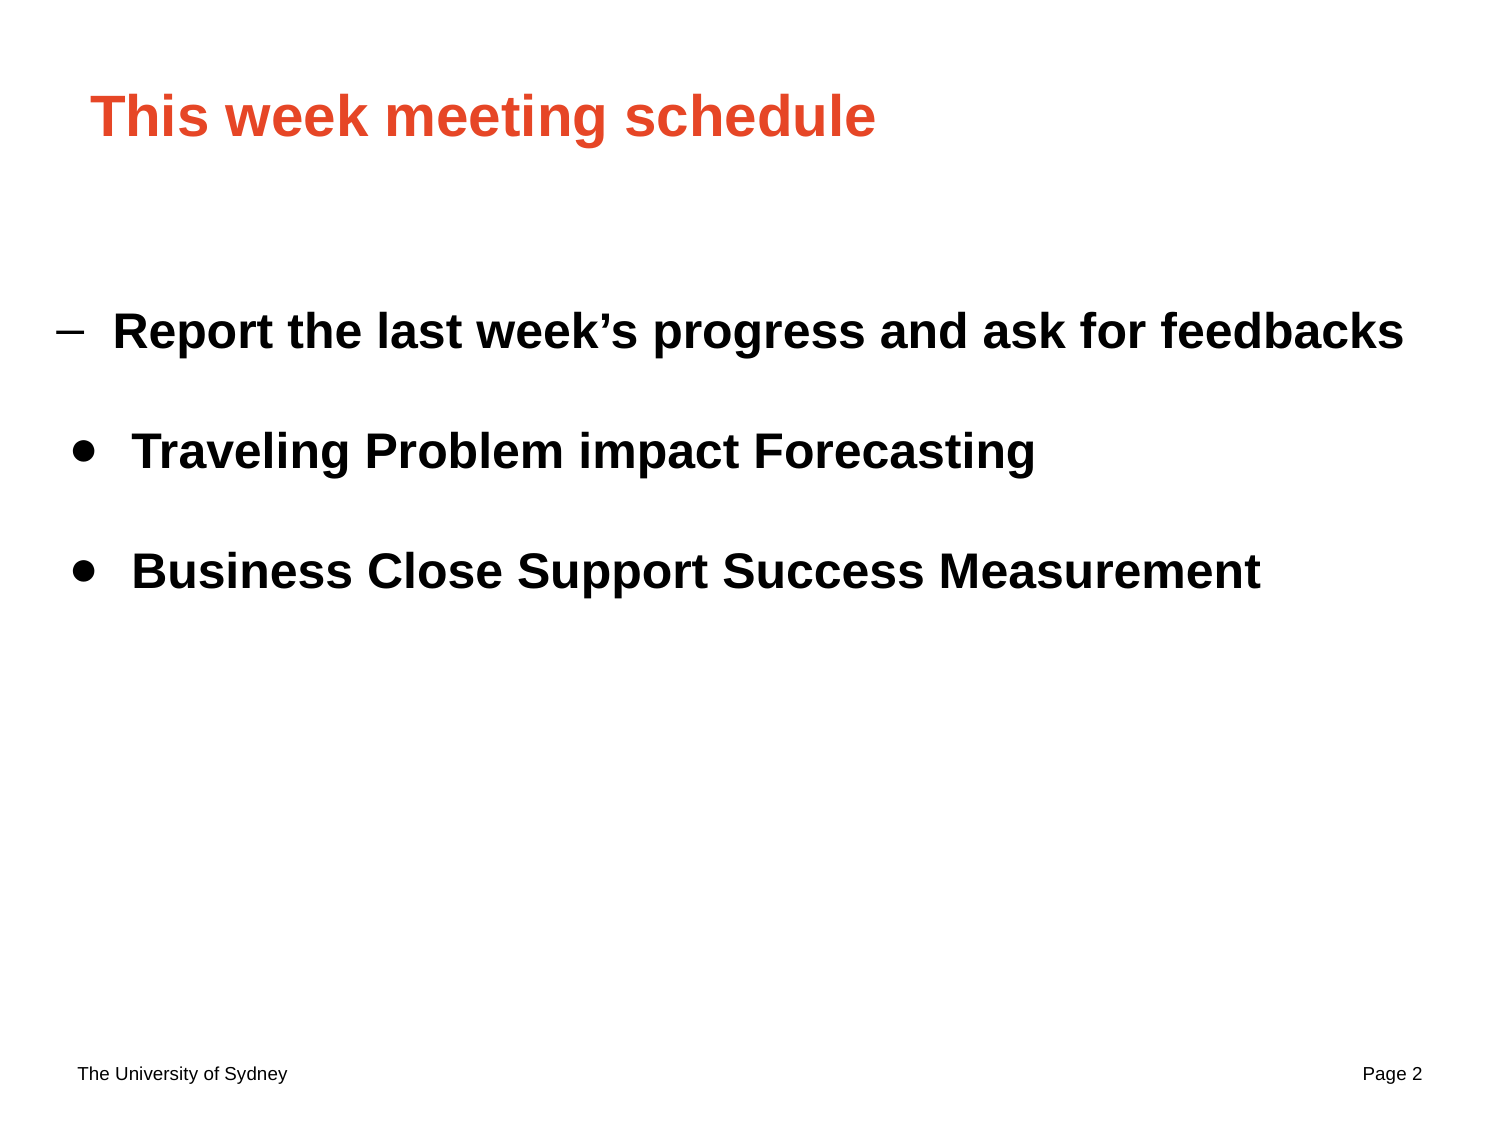

# This week meeting schedule

Report the last week’s progress and ask for feedbacks

Traveling Problem impact Forecasting

Business Close Support Success Measurement